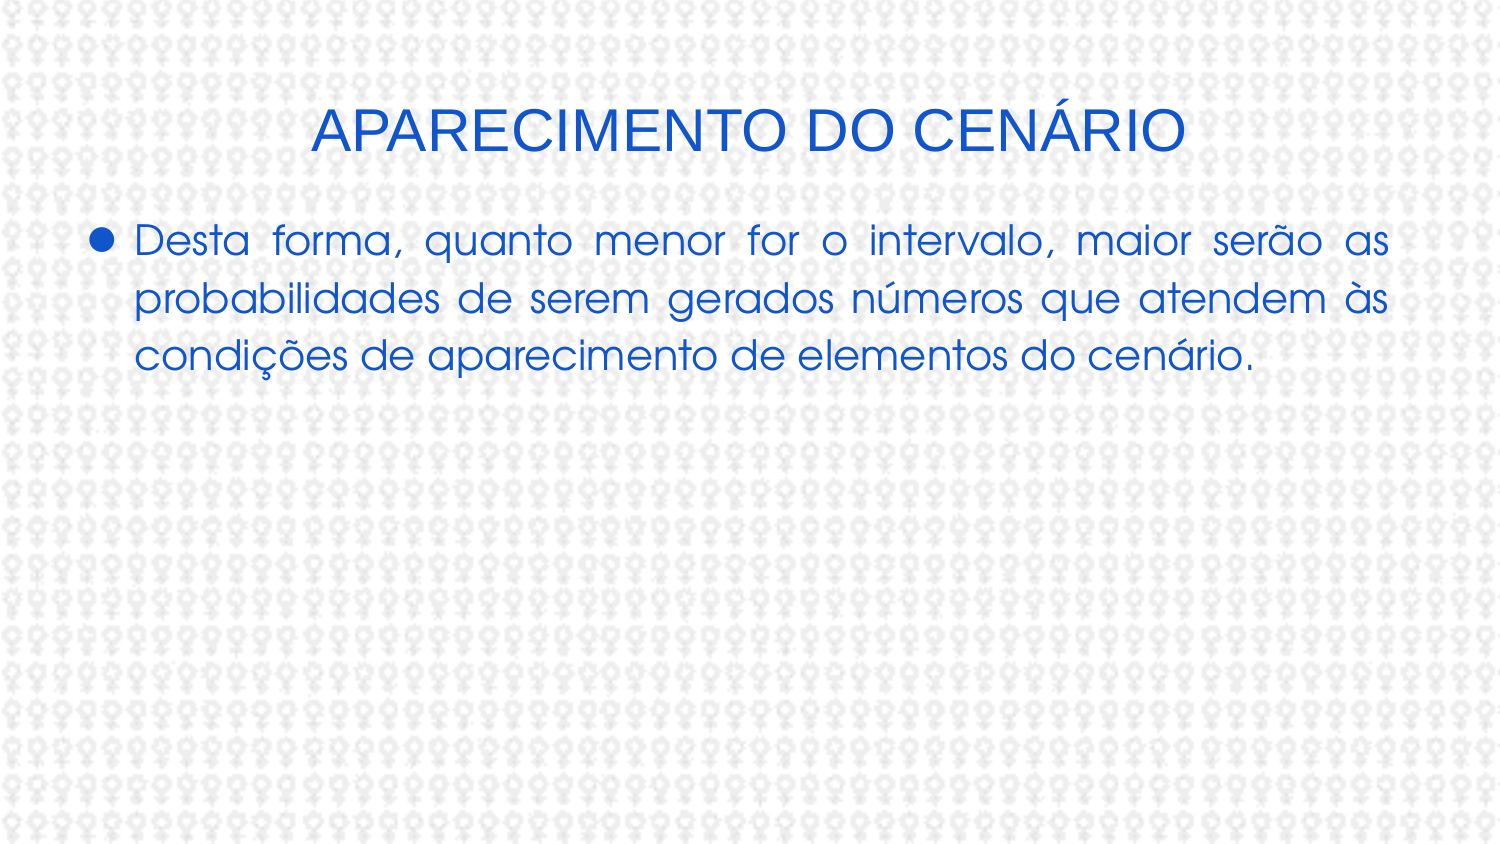

# APARECIMENTO DO CENÁRIO
Desta forma, quanto menor for o intervalo, maior serão as probabilidades de serem gerados números que atendem às condições de aparecimento de elementos do cenário.